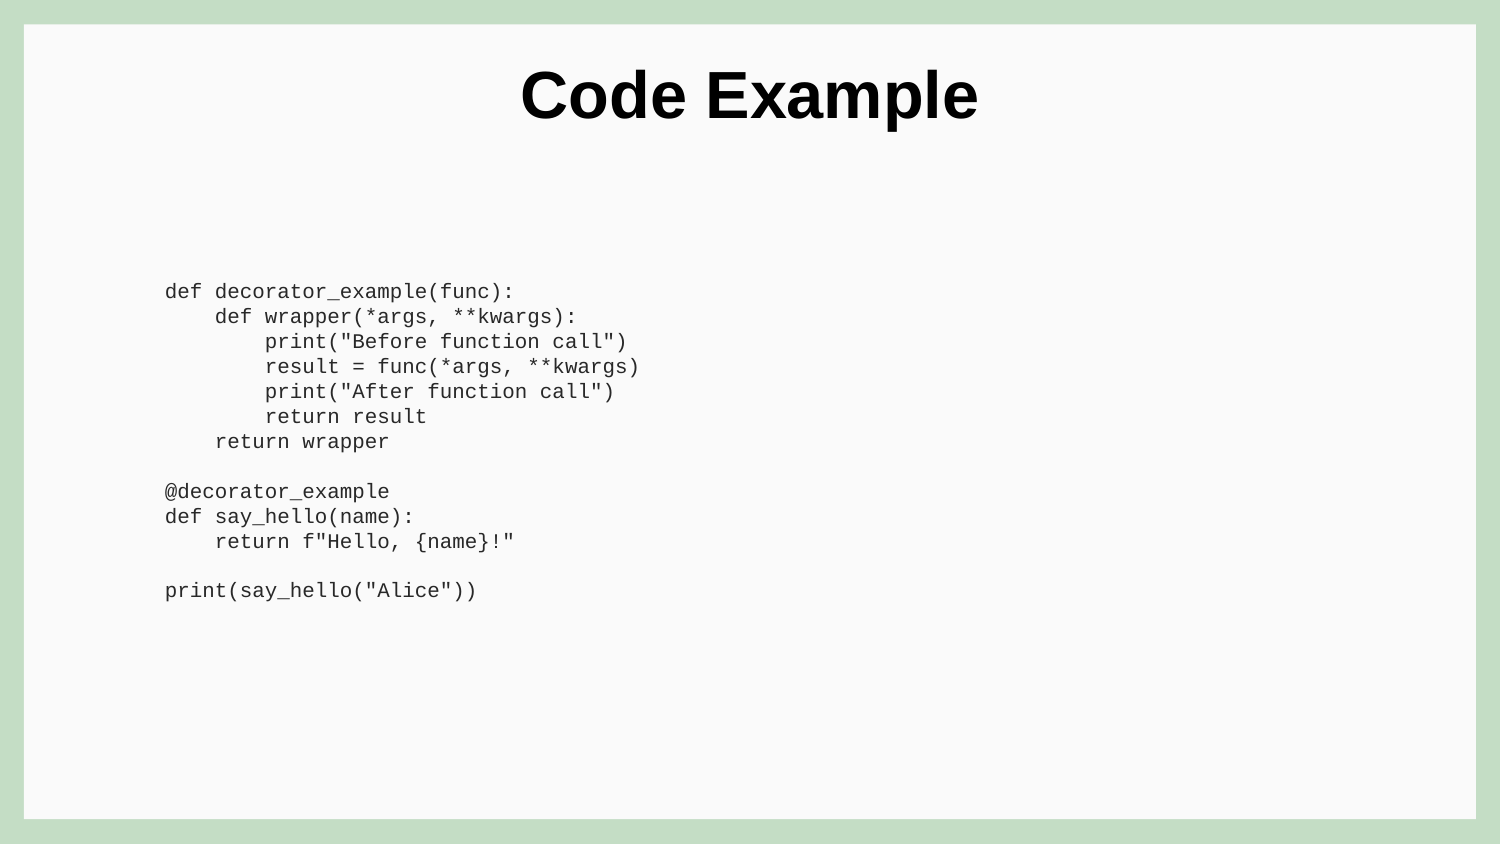

Code Example

def decorator_example(func):
    def wrapper(*args, **kwargs):
        print("Before function call")
        result = func(*args, **kwargs)
        print("After function call")
        return result
    return wrapper
@decorator_example
def say_hello(name):
    return f"Hello, {name}!"
print(say_hello("Alice"))
#